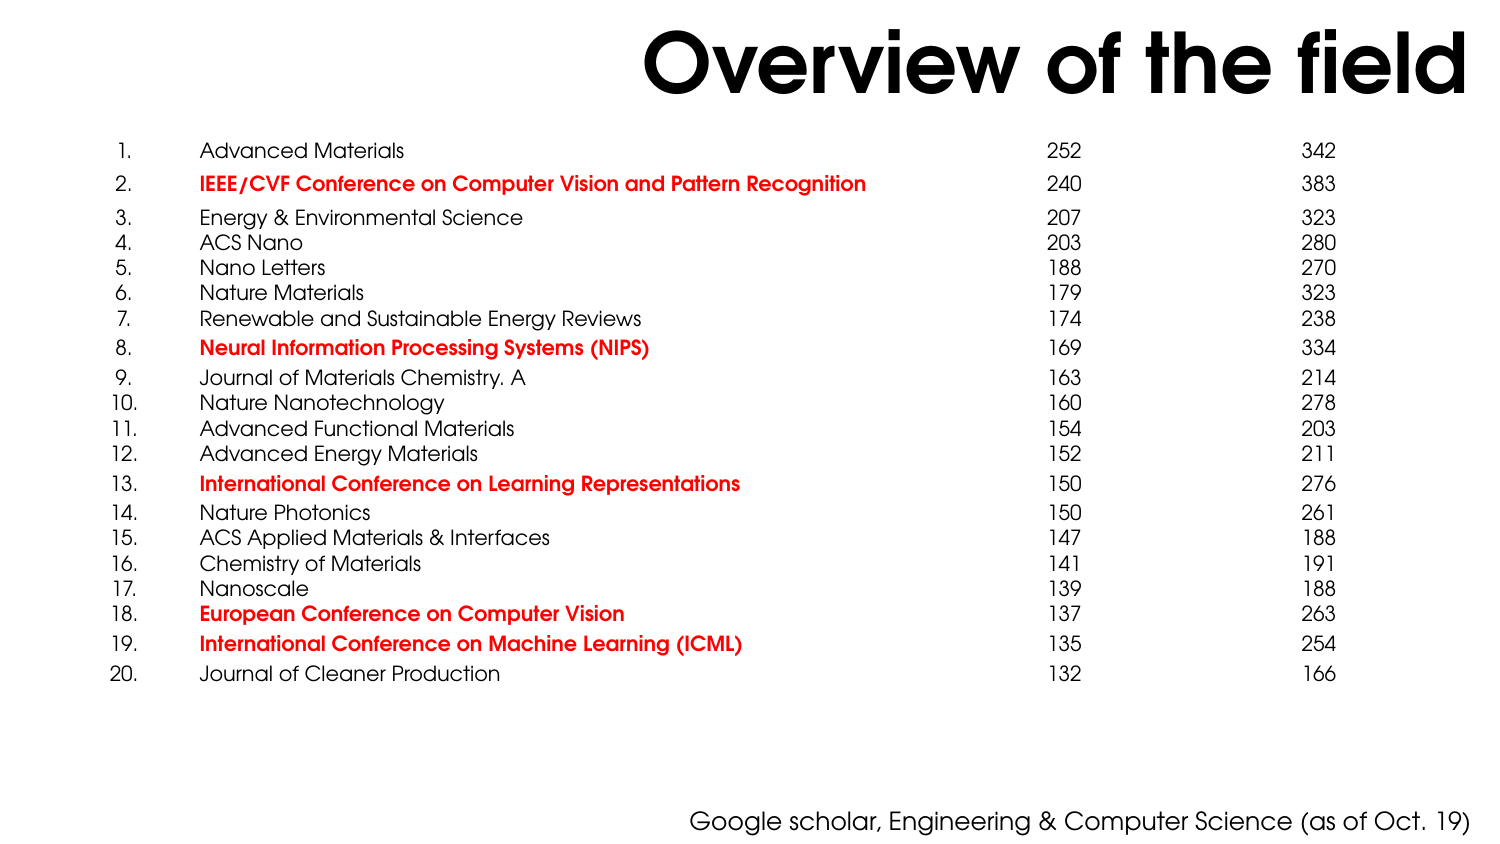

Overview of the field
| 1. | Advanced Materials | 252 | 342 |
| --- | --- | --- | --- |
| 2. | IEEE/CVF Conference on Computer Vision and Pattern Recognition | 240 | 383 |
| 3. | Energy & Environmental Science | 207 | 323 |
| 4. | ACS Nano | 203 | 280 |
| 5. | Nano Letters | 188 | 270 |
| 6. | Nature Materials | 179 | 323 |
| 7. | Renewable and Sustainable Energy Reviews | 174 | 238 |
| 8. | Neural Information Processing Systems (NIPS) | 169 | 334 |
| 9. | Journal of Materials Chemistry. A | 163 | 214 |
| 10. | Nature Nanotechnology | 160 | 278 |
| 11. | Advanced Functional Materials | 154 | 203 |
| 12. | Advanced Energy Materials | 152 | 211 |
| 13. | International Conference on Learning Representations | 150 | 276 |
| 14. | Nature Photonics | 150 | 261 |
| 15. | ACS Applied Materials & Interfaces | 147 | 188 |
| 16. | Chemistry of Materials | 141 | 191 |
| 17. | Nanoscale | 139 | 188 |
| 18. | European Conference on Computer Vision | 137 | 263 |
| 19. | International Conference on Machine Learning (ICML) | 135 | 254 |
| 20. | Journal of Cleaner Production | 132 | 166 |
Google scholar, Engineering & Computer Science (as of Oct. 19)